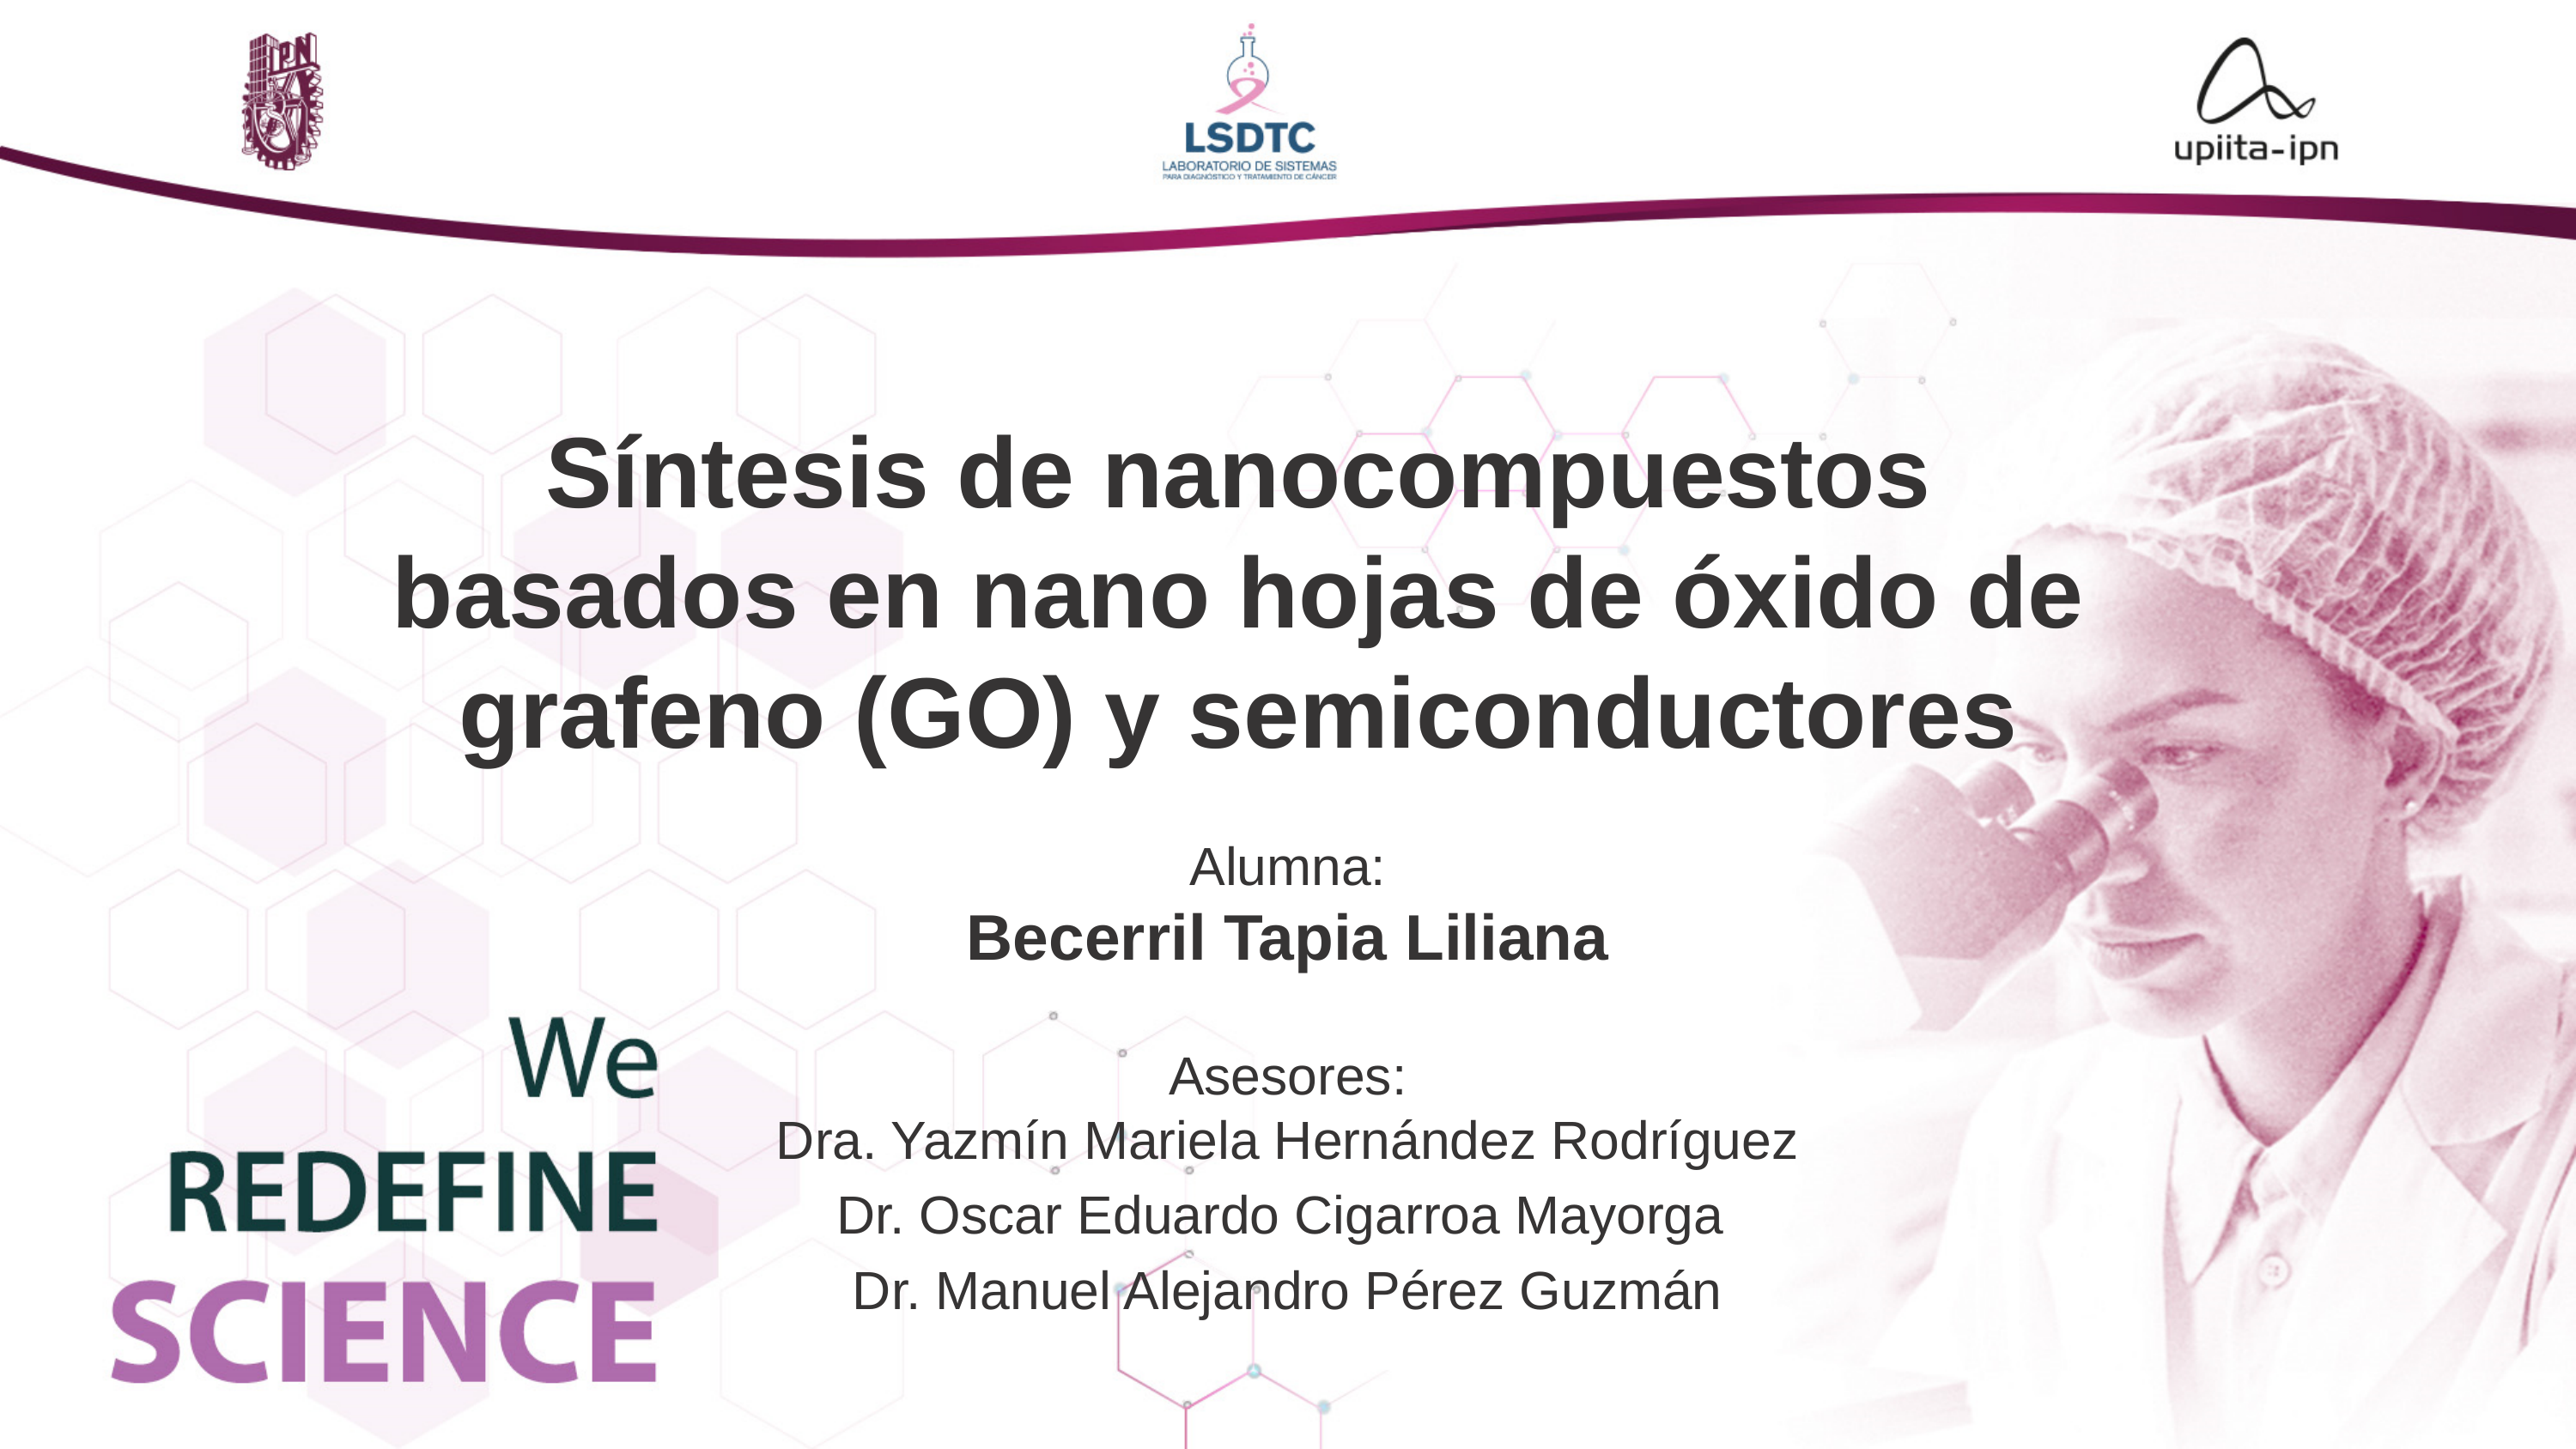

Síntesis de nanocompuestos basados en nano hojas de óxido de grafeno (GO) y semiconductores
Alumna:
Becerril Tapia Liliana
Asesores:
Dra. Yazmín Mariela Hernández Rodríguez
Dr. Oscar Eduardo Cigarroa Mayorga
Dr. Manuel Alejandro Pérez Guzmán